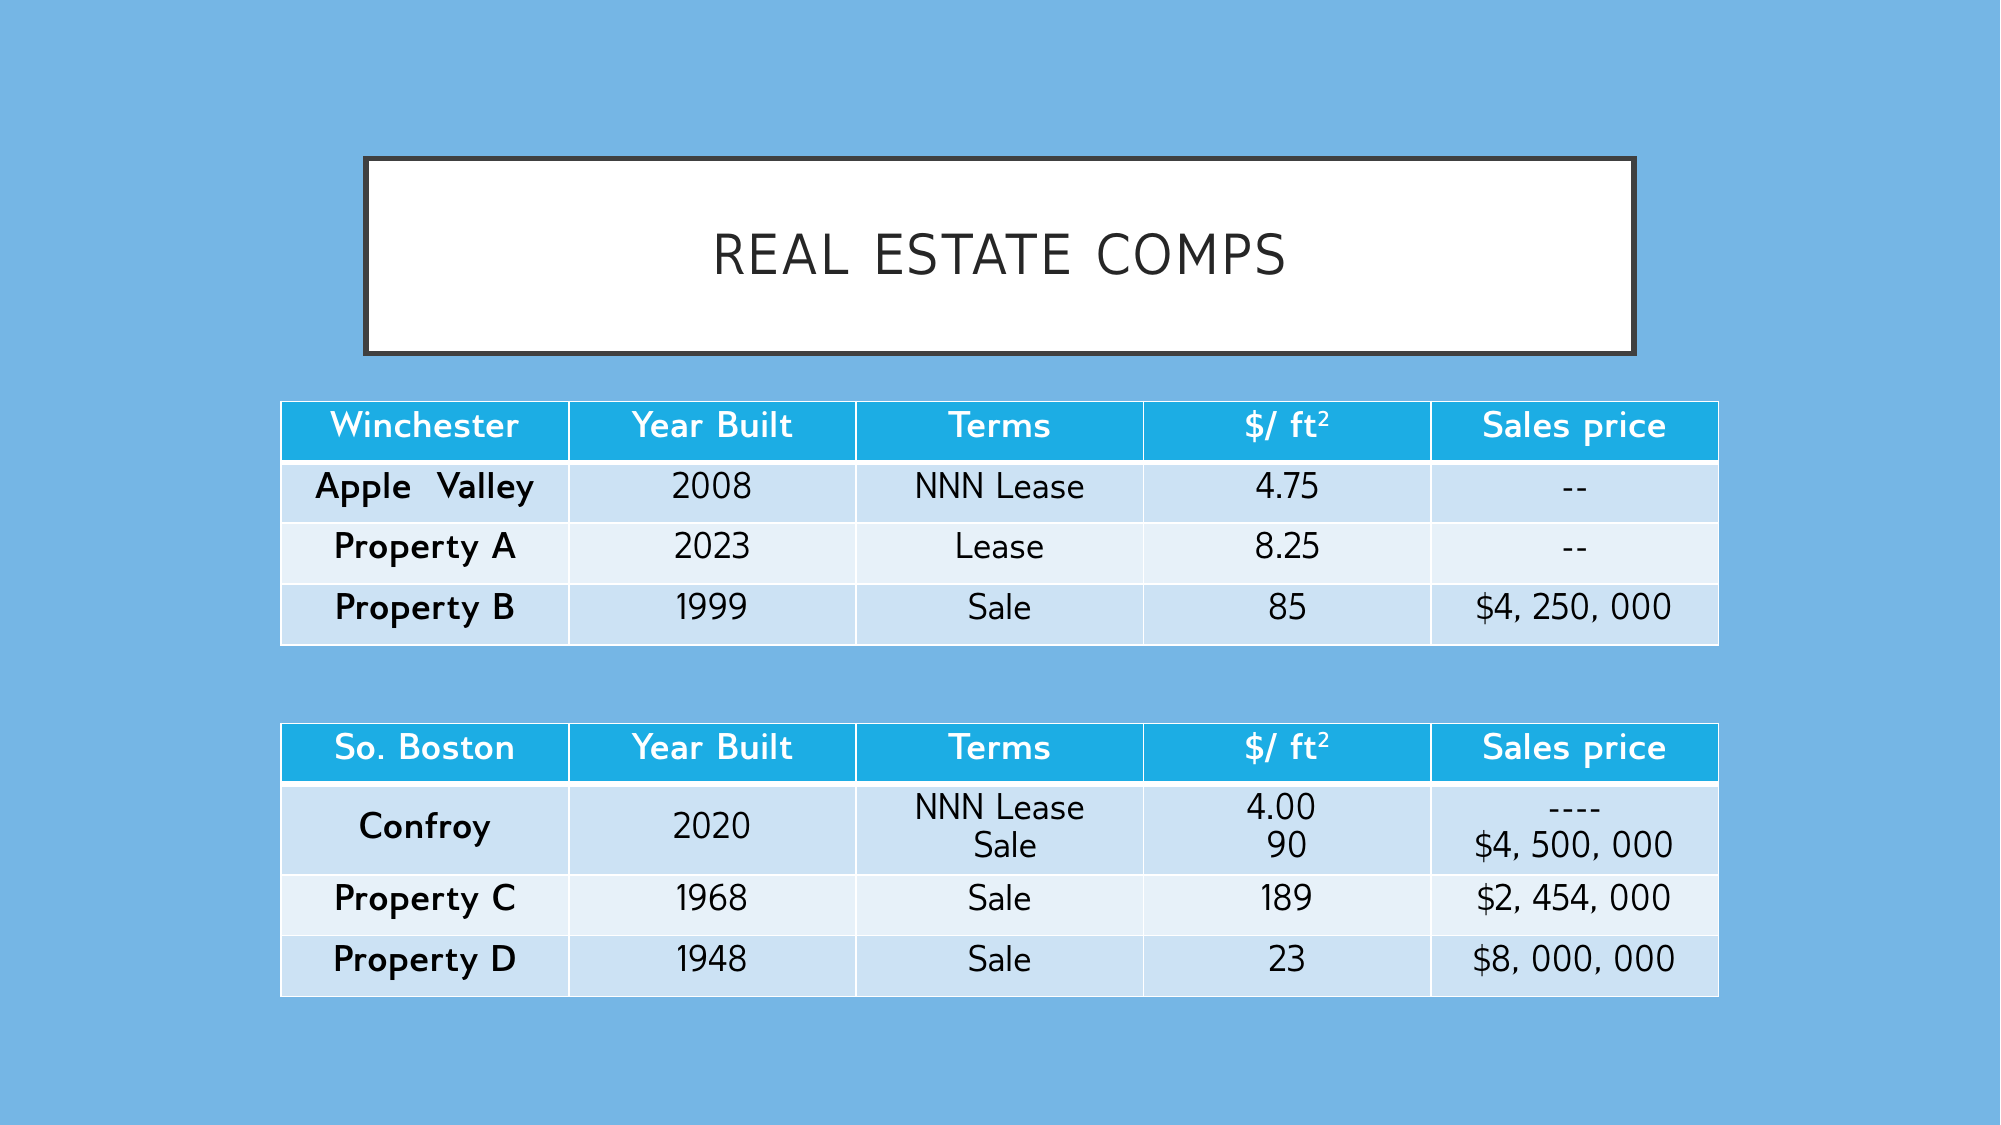

# REAL ESTATE COMPS
| Winchester | Year Built | Terms | $/ ft2 | Sales price |
| --- | --- | --- | --- | --- |
| Apple Valley | 2008 | NNN Lease | 4.75 | -- |
| Property A | 2023 | Lease | 8.25 | -- |
| Property B | 1999 | Sale | 85 | $4, 250, 000 |
| So. Boston | Year Built | Terms | $/ ft2 | Sales price |
| --- | --- | --- | --- | --- |
| Confroy | 2020 | NNN Lease Sale | 4.00 90 | ---- $4, 500, 000 |
| Property C | 1968 | Sale | 189 | $2, 454, 000 |
| Property D | 1948 | Sale | 23 | $8, 000, 000 |